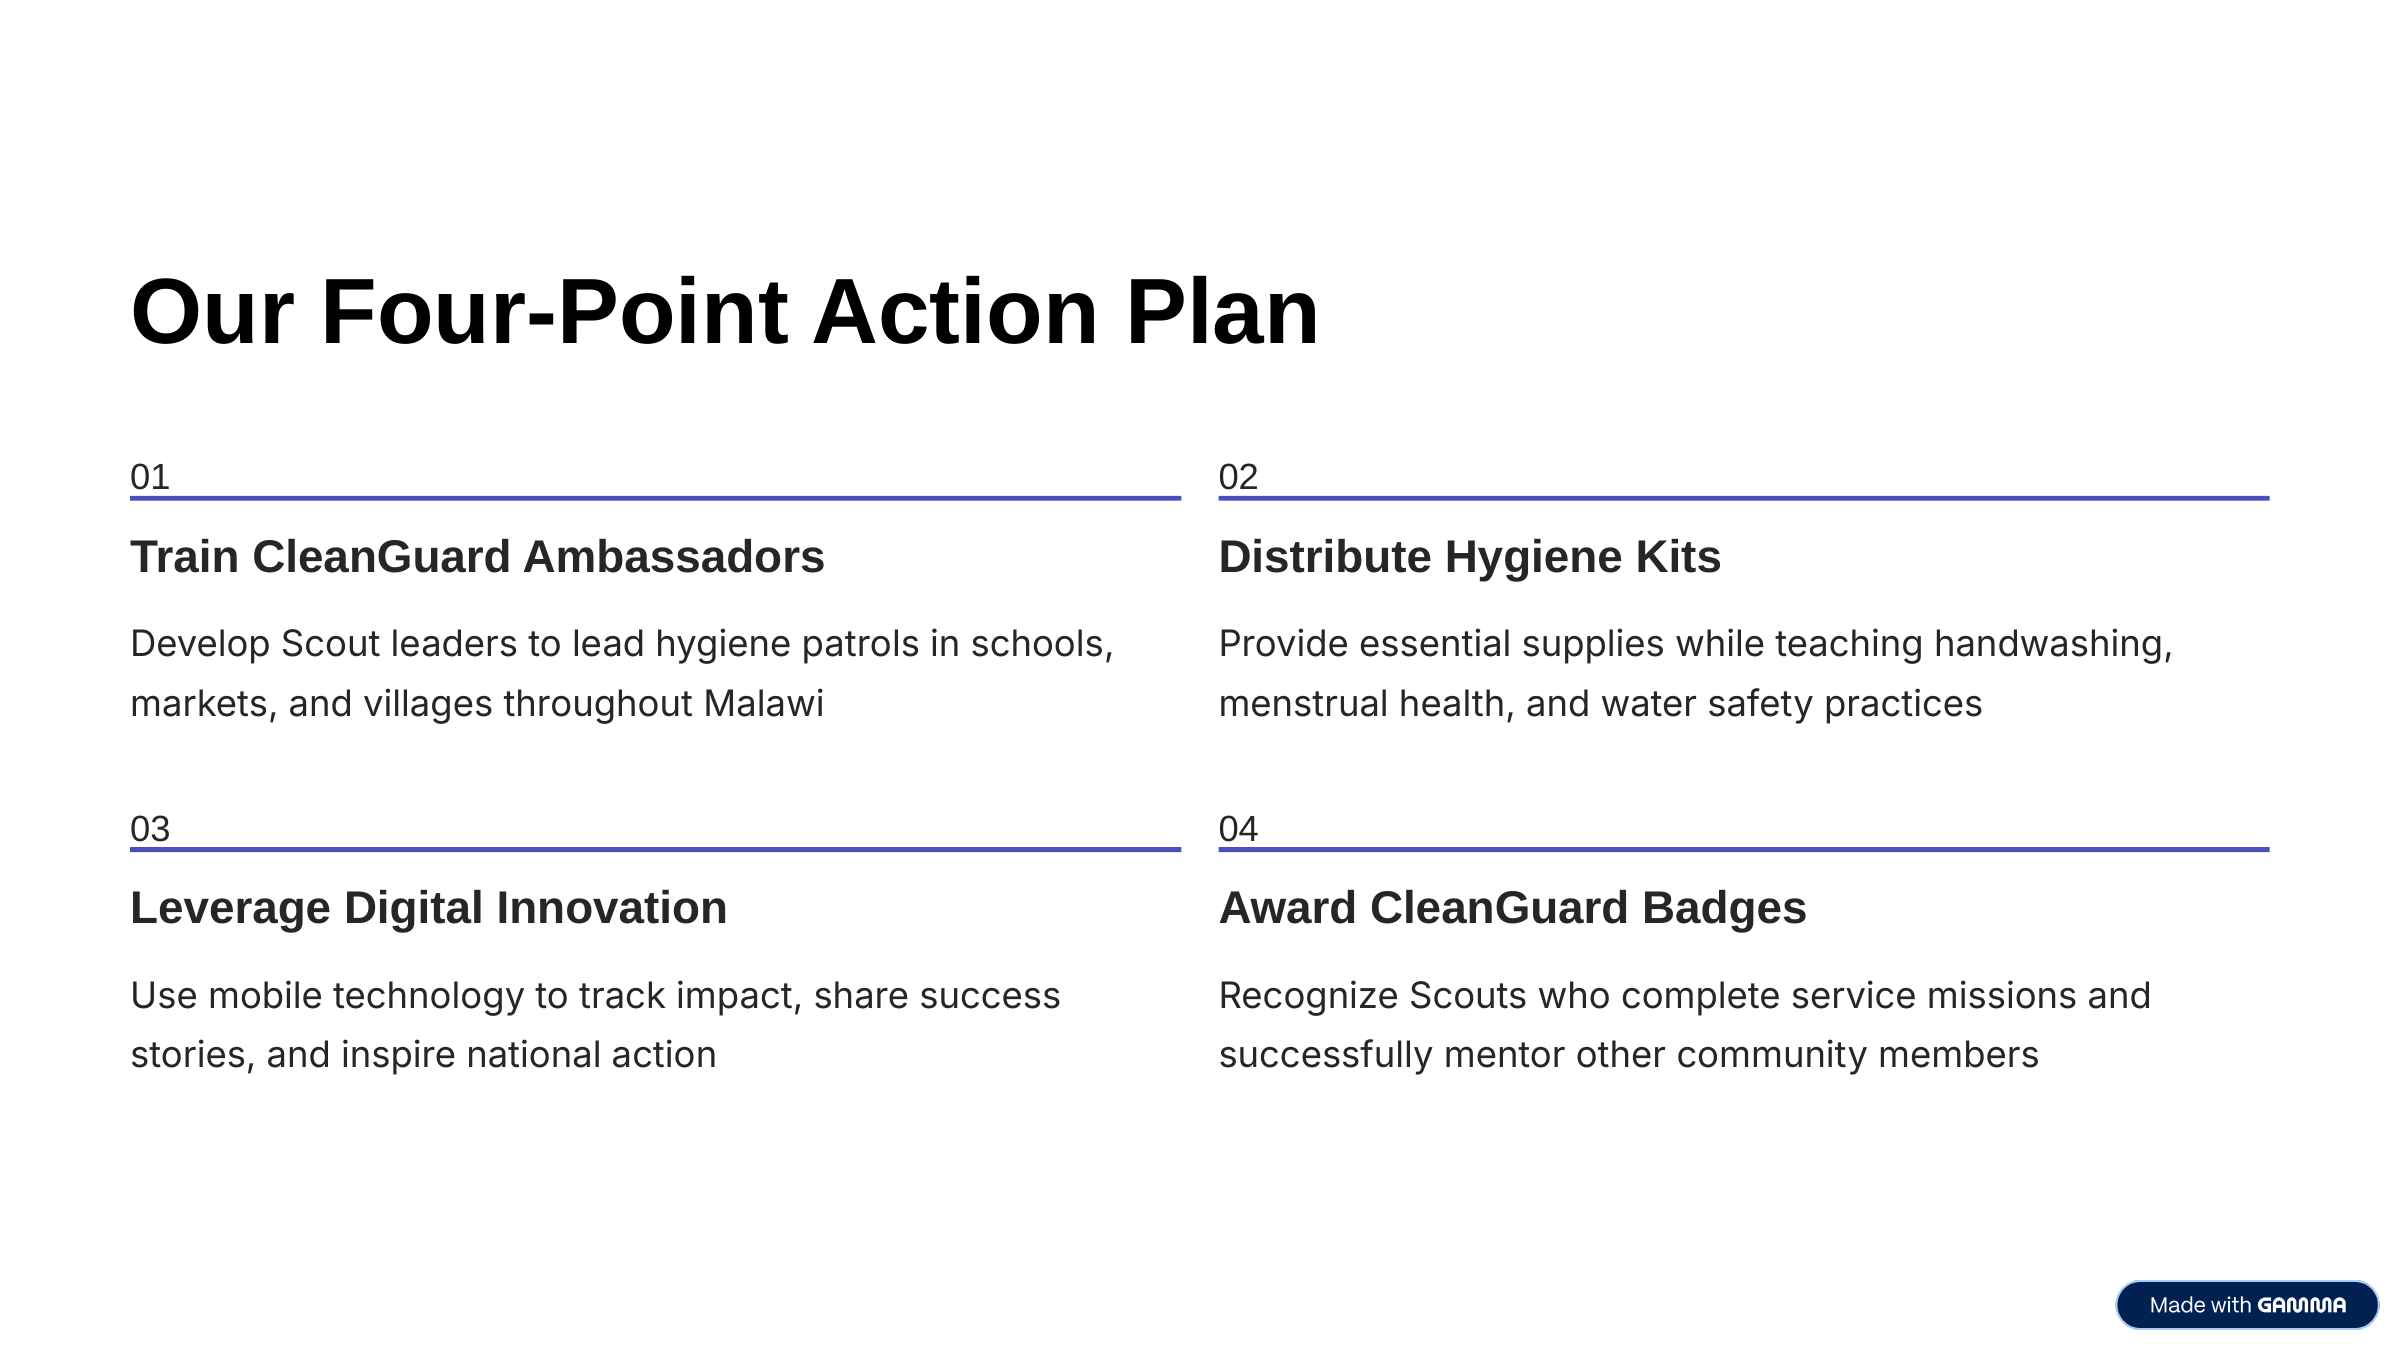

Our Four-Point Action Plan
01
02

Train CleanGuard Ambassadors
Distribute Hygiene Kits
Develop Scout leaders to lead hygiene patrols in schools, markets, and villages throughout Malawi
Provide essential supplies while teaching handwashing, menstrual health, and water safety practices
03
04

Leverage Digital Innovation
Award CleanGuard Badges
Use mobile technology to track impact, share success stories, and inspire national action
Recognize Scouts who complete service missions and successfully mentor other community members